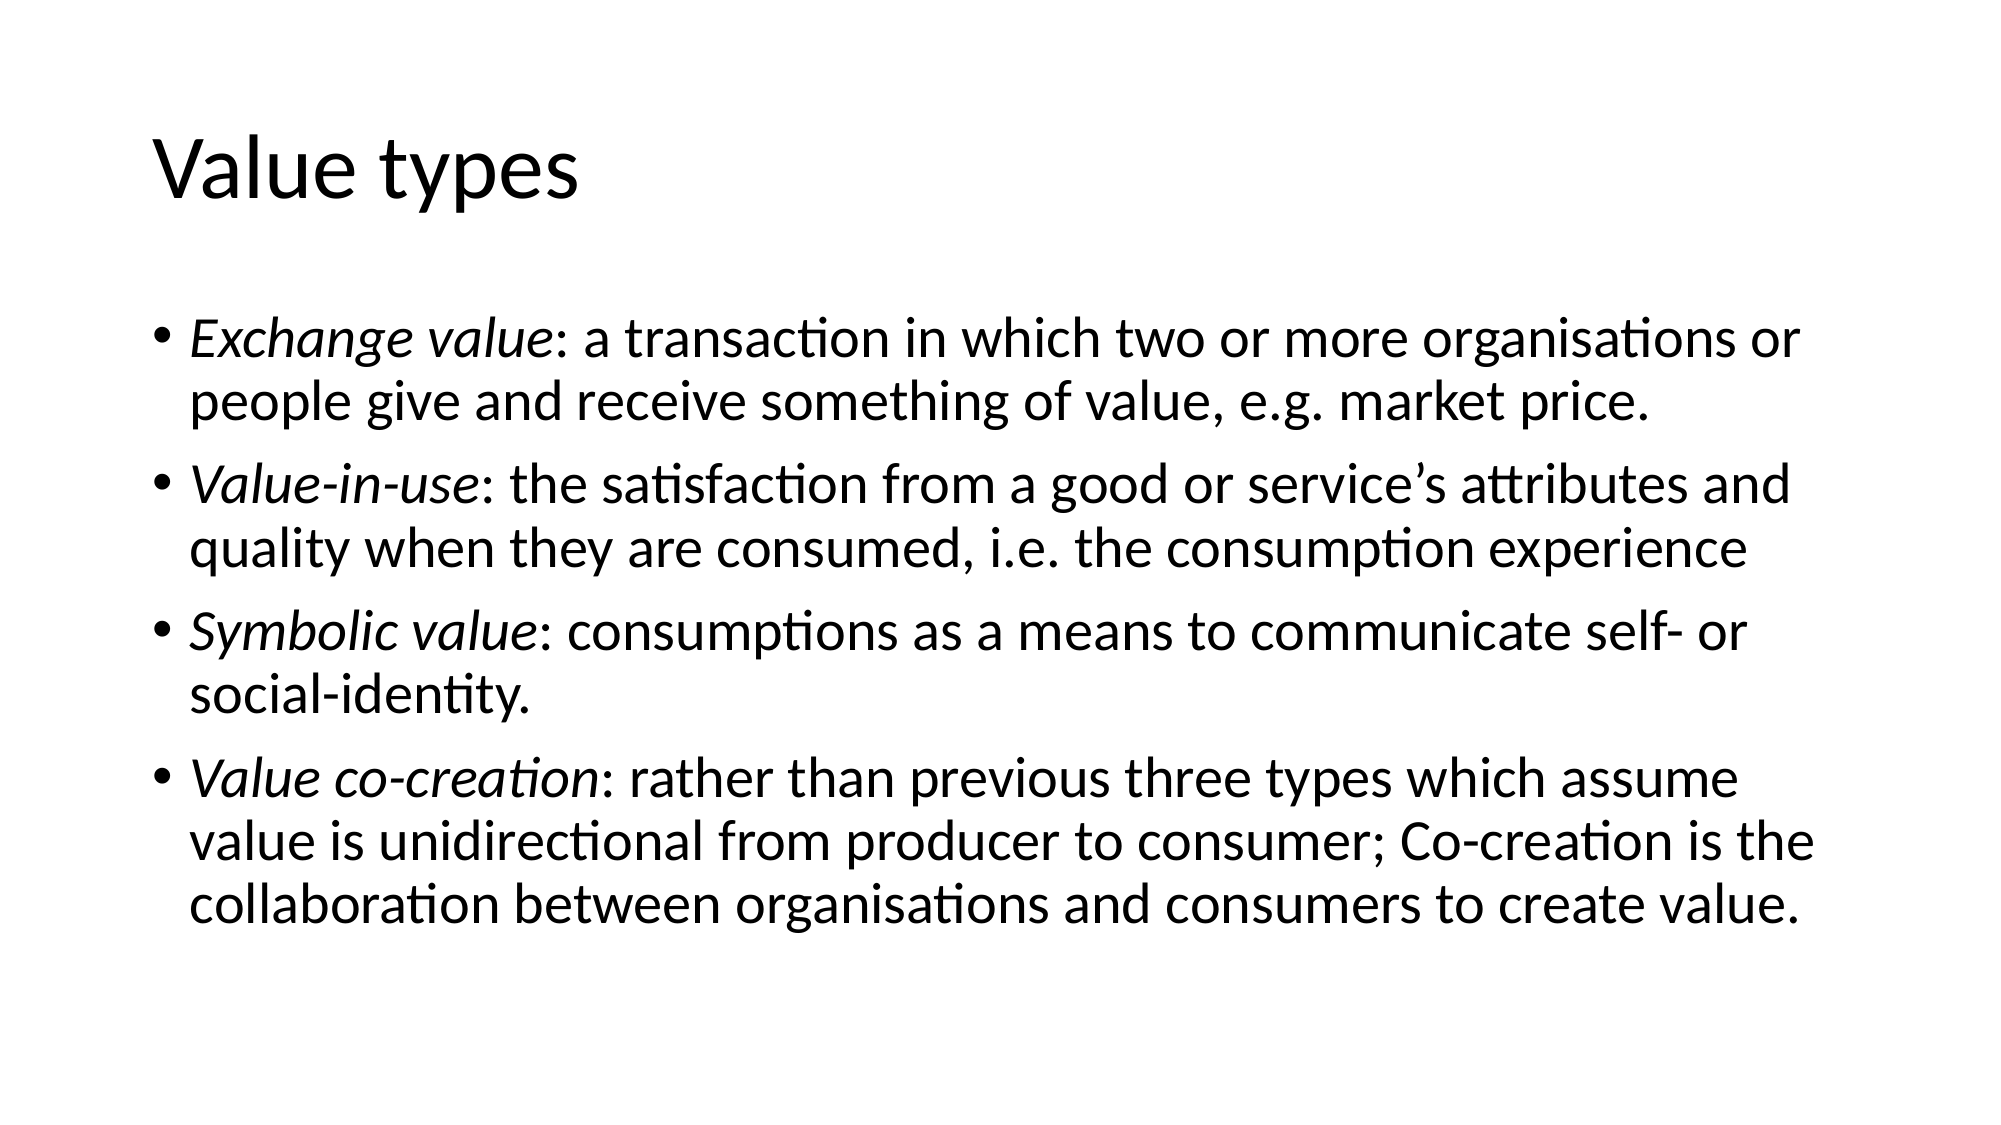

# Value types
Exchange value: a transaction in which two or more organisations or people give and receive something of value, e.g. market price.
Value-in-use: the satisfaction from a good or service’s attributes and quality when they are consumed, i.e. the consumption experience
Symbolic value: consumptions as a means to communicate self- or social-identity.
Value co-creation: rather than previous three types which assume value is unidirectional from producer to consumer; Co-creation is the collaboration between organisations and consumers to create value.